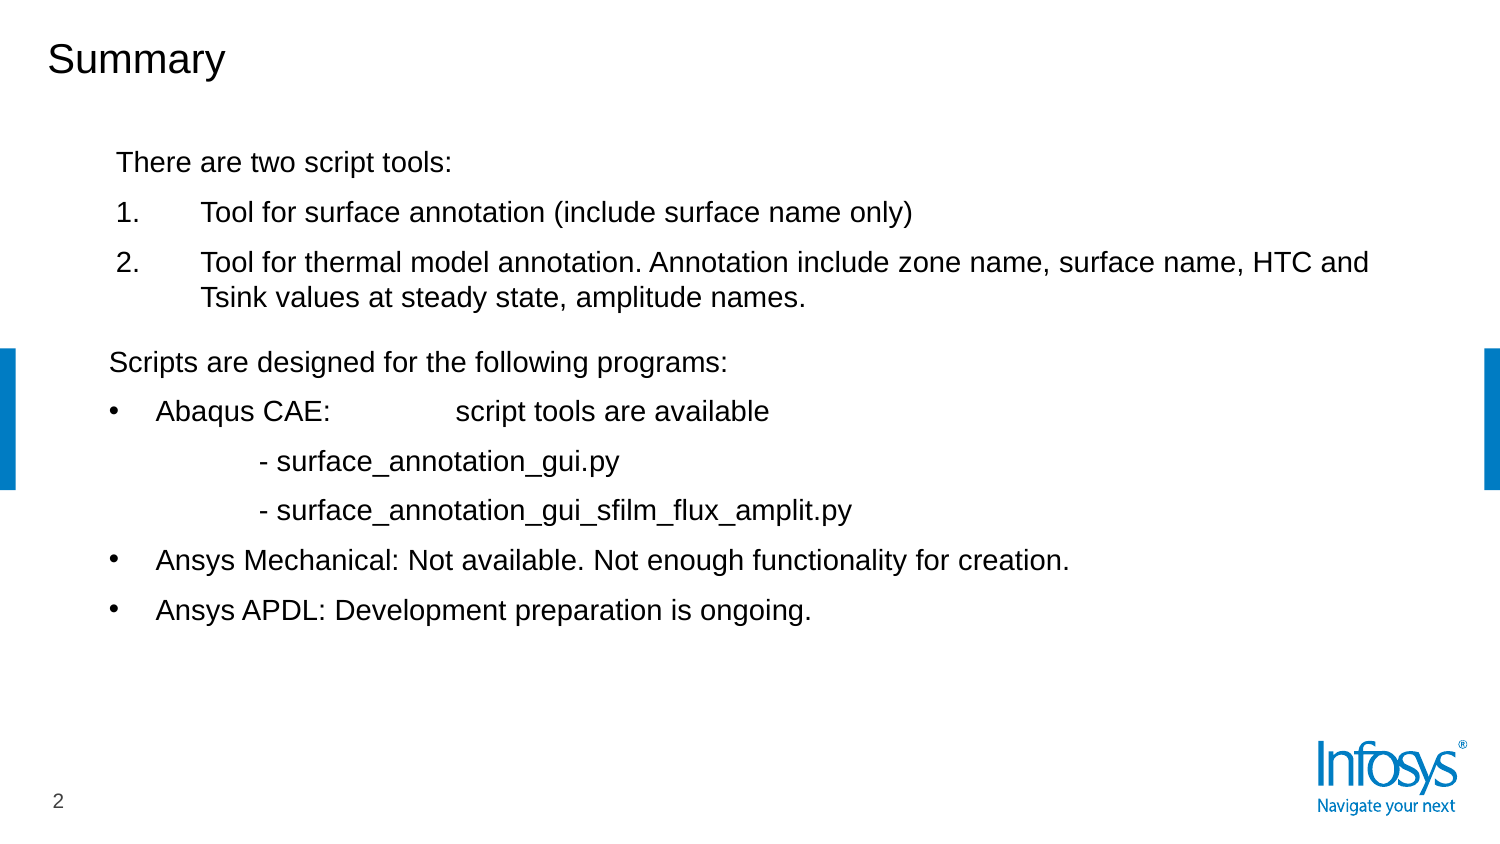

# Summary
There are two script tools:
Tool for surface annotation (include surface name only)
Tool for thermal model annotation. Annotation include zone name, surface name, HTC and Tsink values at steady state, amplitude names.
Scripts are designed for the following programs:
Abaqus CAE:	script tools are available
	- surface_annotation_gui.py
	- surface_annotation_gui_sfilm_flux_amplit.py
Ansys Mechanical: Not available. Not enough functionality for creation.
Ansys APDL: Development preparation is ongoing.

2